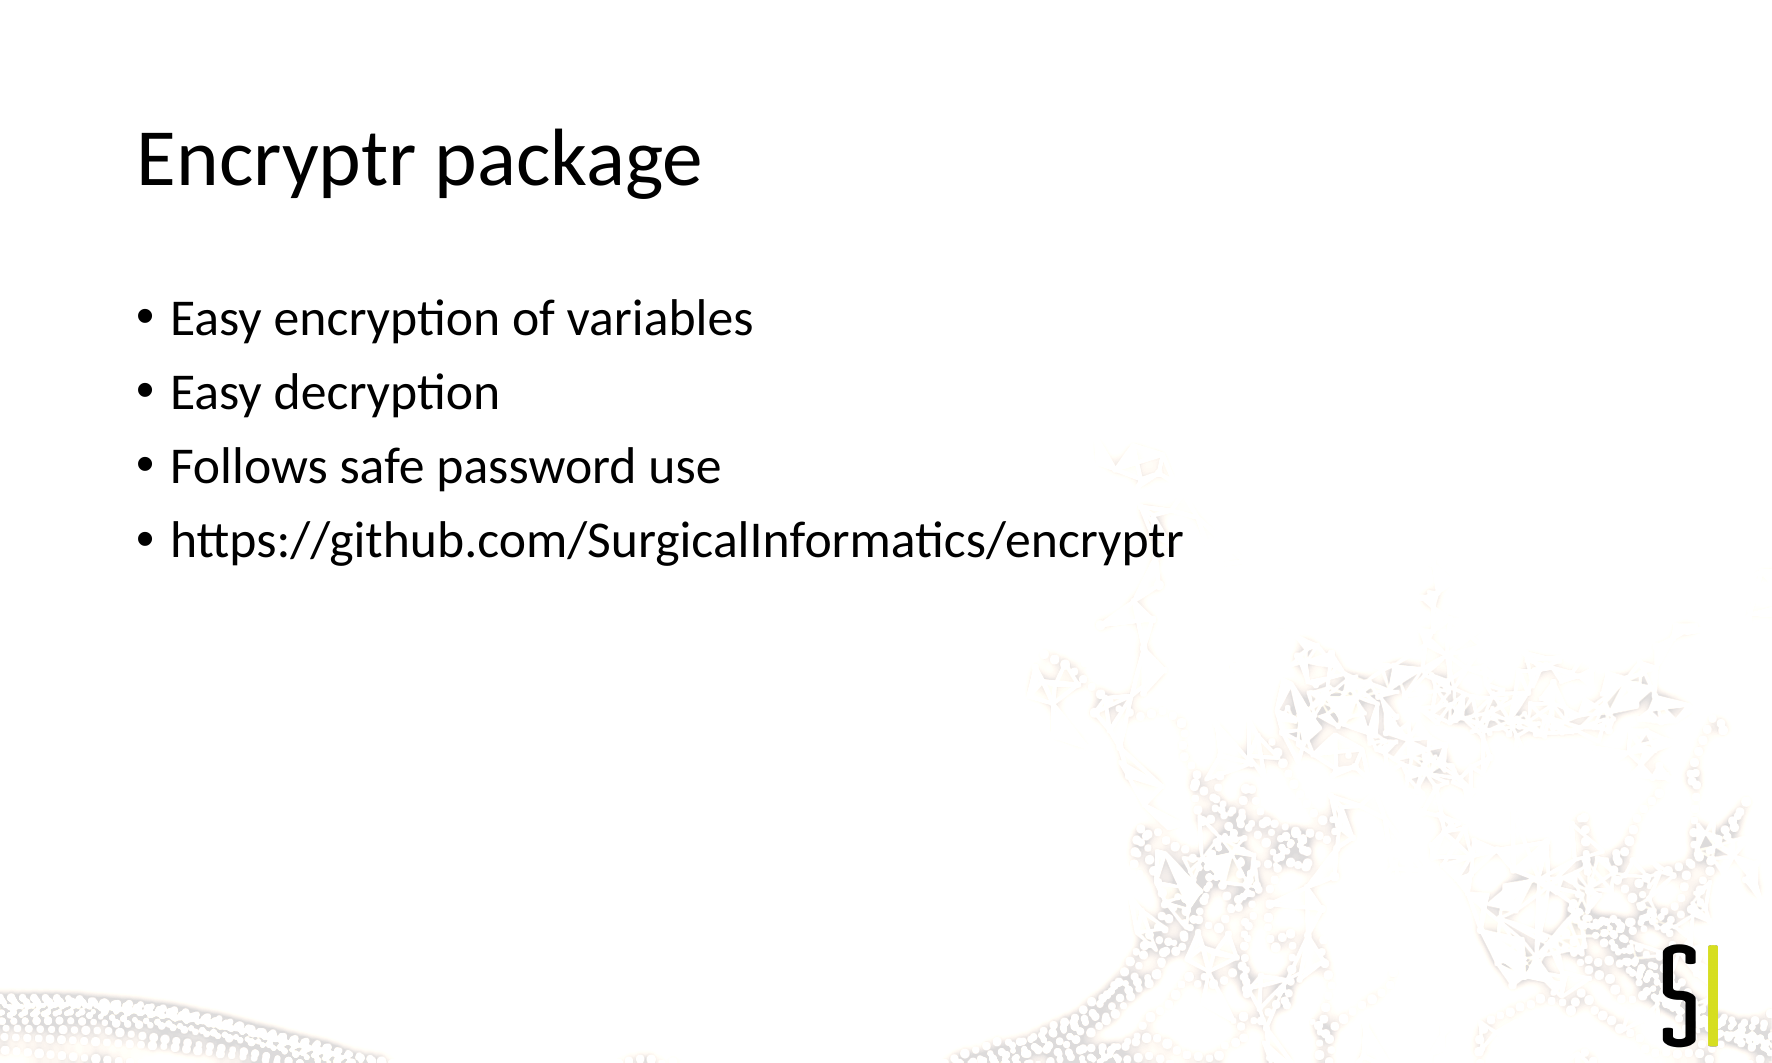

# Encryptr package
Easy encryption of variables
Easy decryption
Follows safe password use
https://github.com/SurgicalInformatics/encryptr